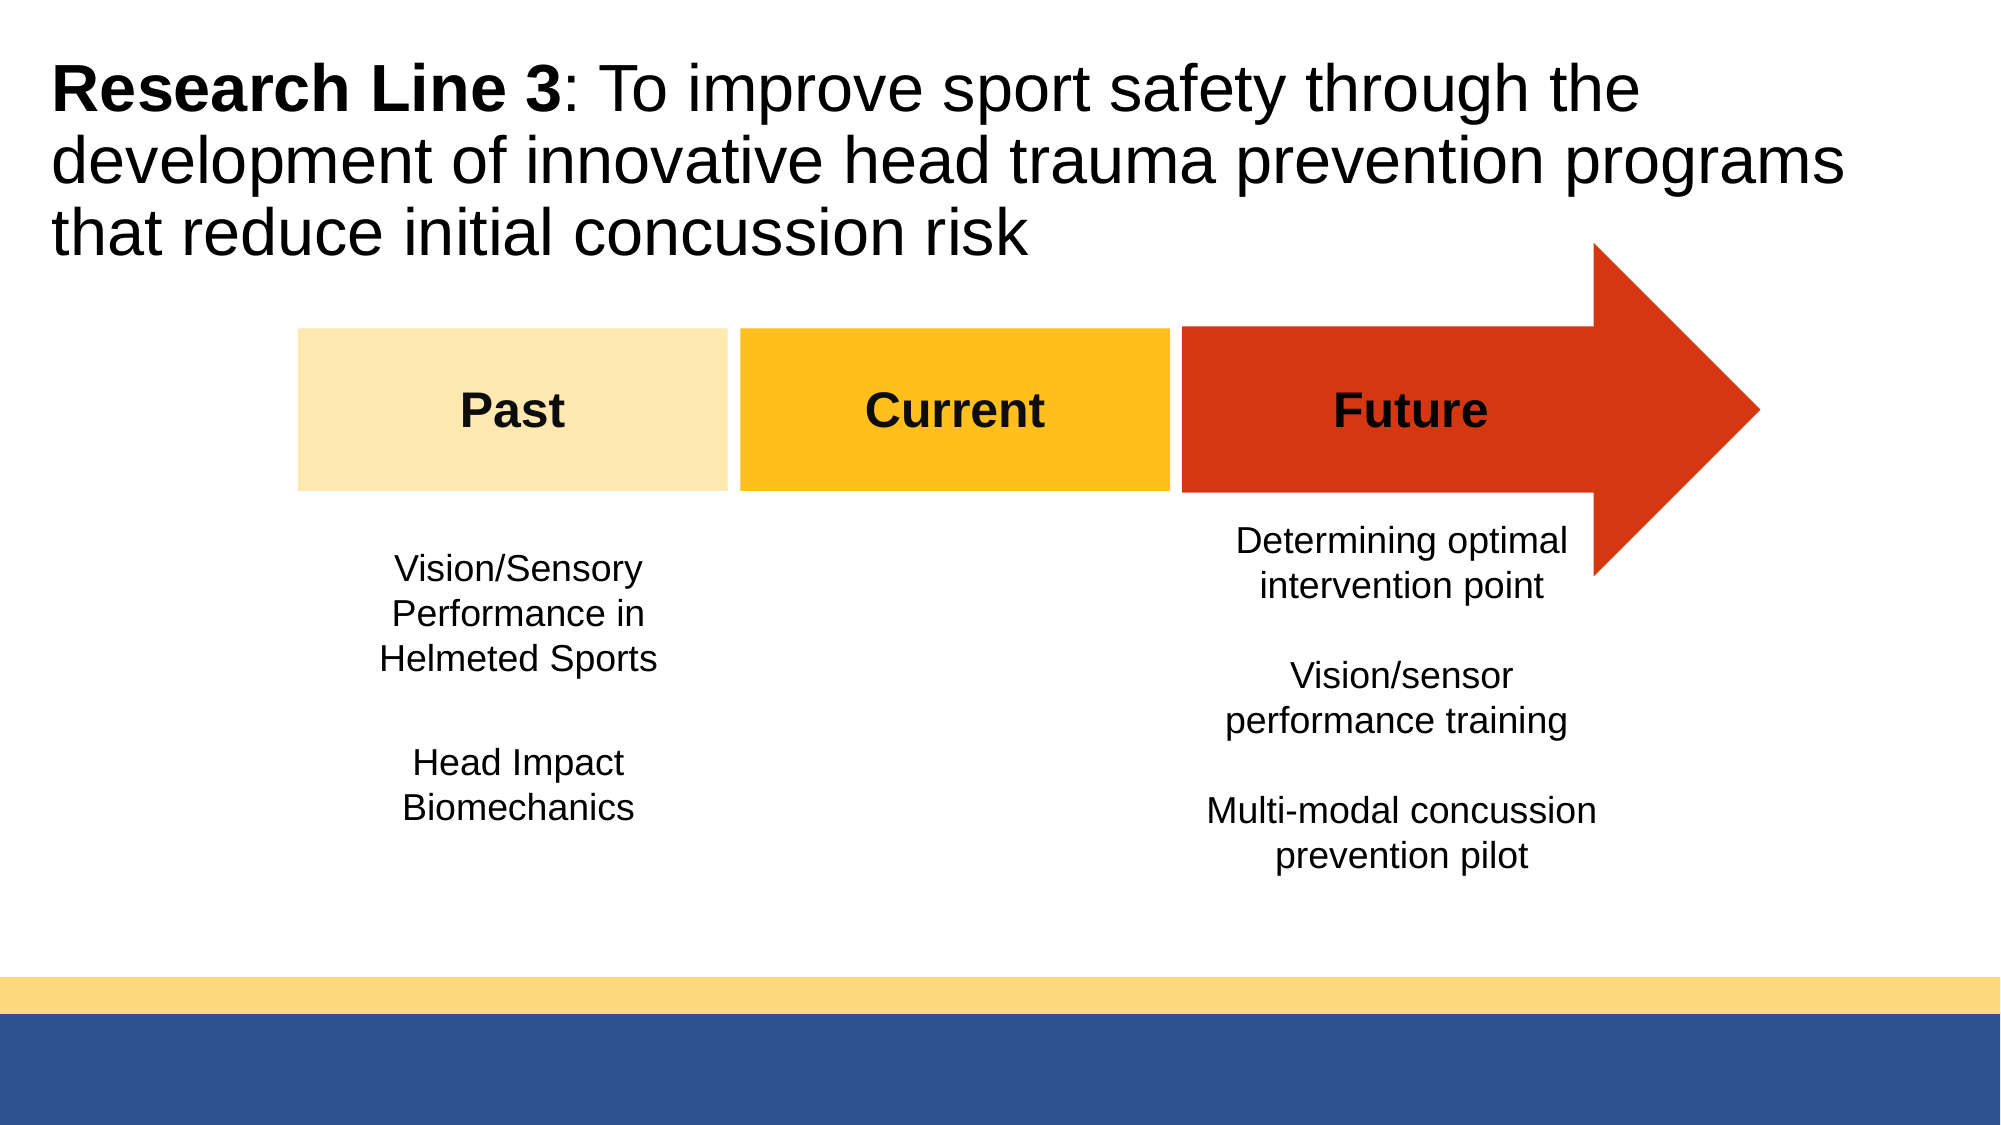

# Research Line 3: To improve sport safety through the development of innovative head trauma prevention programs that reduce initial concussion risk

Future
Past
Current
Determining optimal intervention point

Vision/sensor performance training

Multi-modal concussion prevention pilot
Vision/Sensory Performance in Helmeted Sports
Head Impact Biomechanics